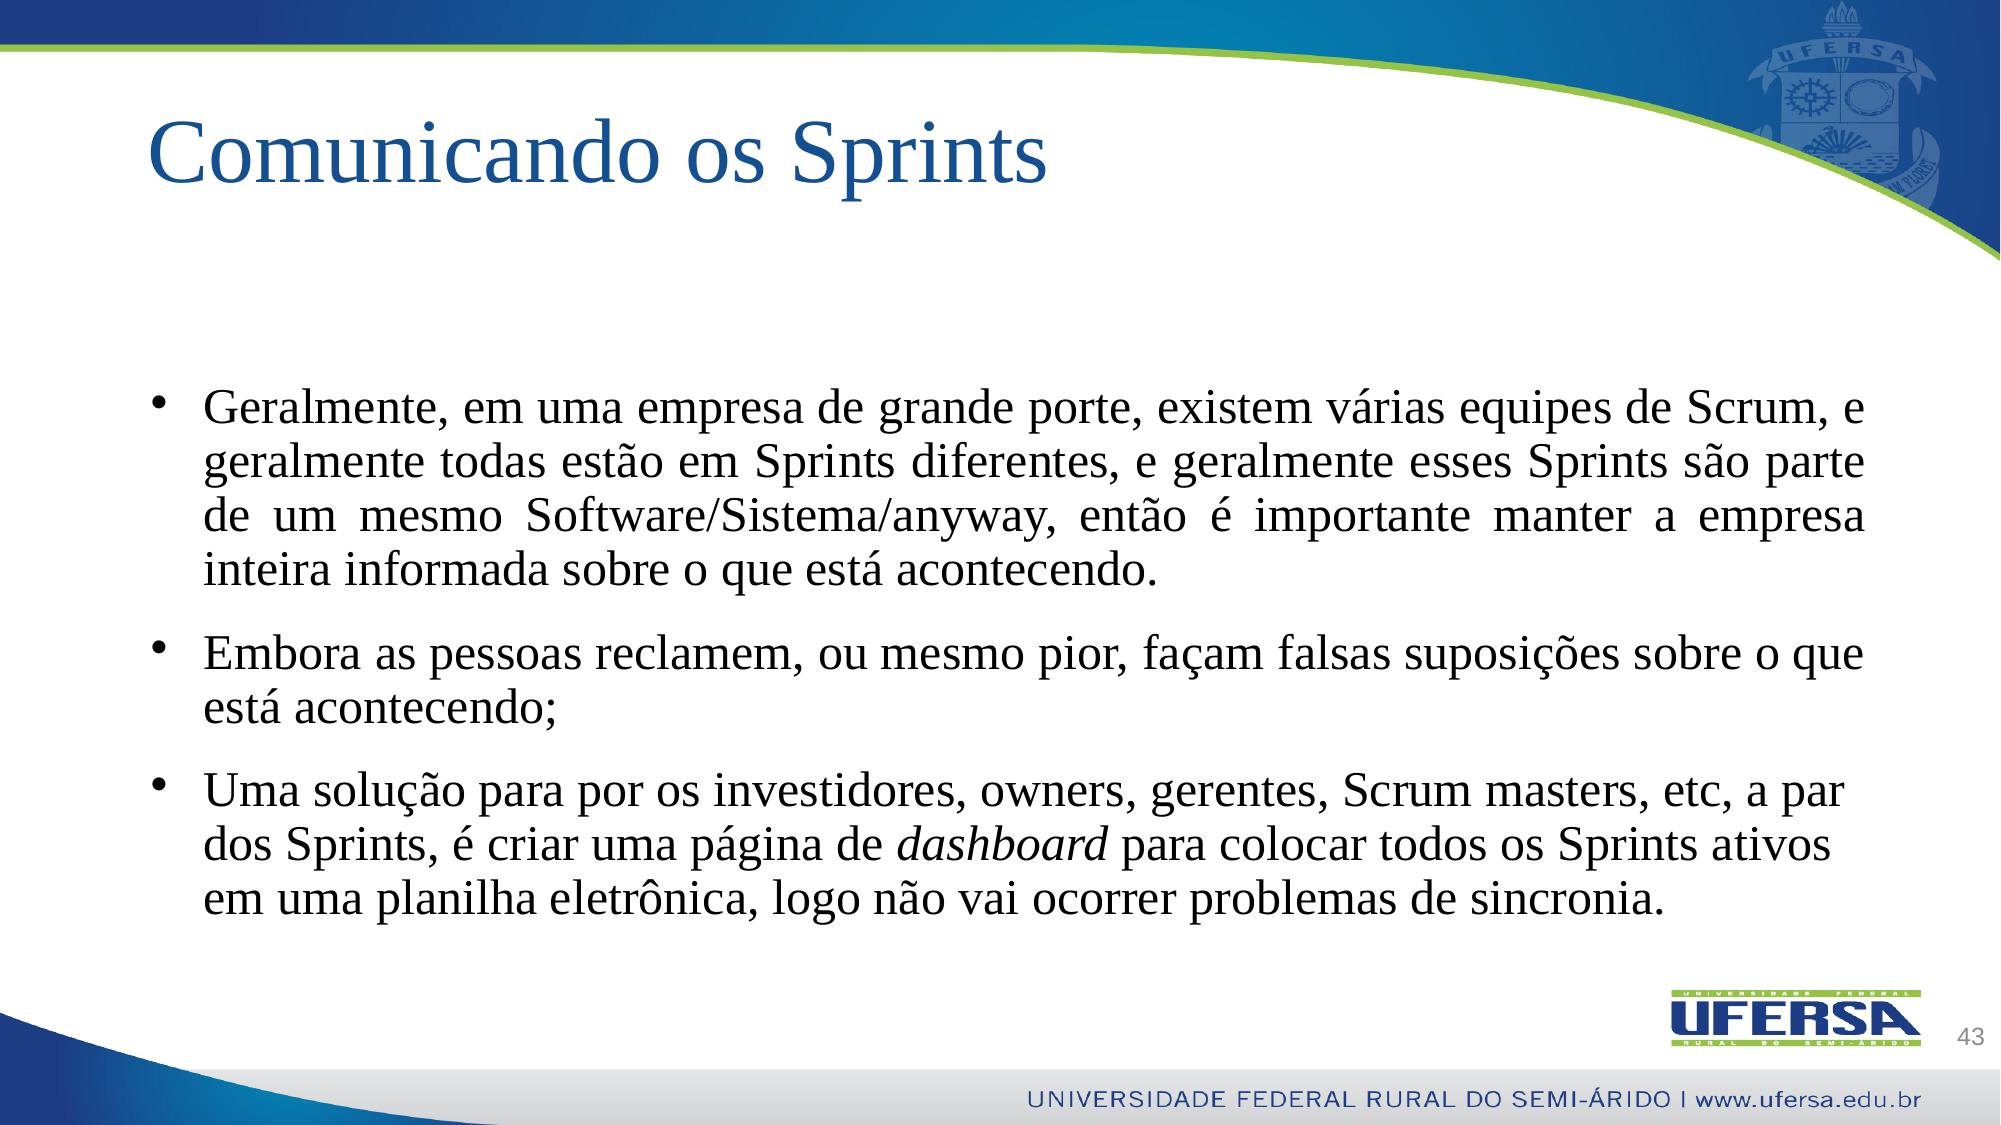

# Comunicando os Sprints
Geralmente, em uma empresa de grande porte, existem várias equipes de Scrum, e geralmente todas estão em Sprints diferentes, e geralmente esses Sprints são parte de um mesmo Software/Sistema/anyway, então é importante manter a empresa inteira informada sobre o que está acontecendo.
Embora as pessoas reclamem, ou mesmo pior, façam falsas suposições sobre o que está acontecendo;
Uma solução para por os investidores, owners, gerentes, Scrum masters, etc, a par dos Sprints, é criar uma página de dashboard para colocar todos os Sprints ativos em uma planilha eletrônica, logo não vai ocorrer problemas de sincronia.
43